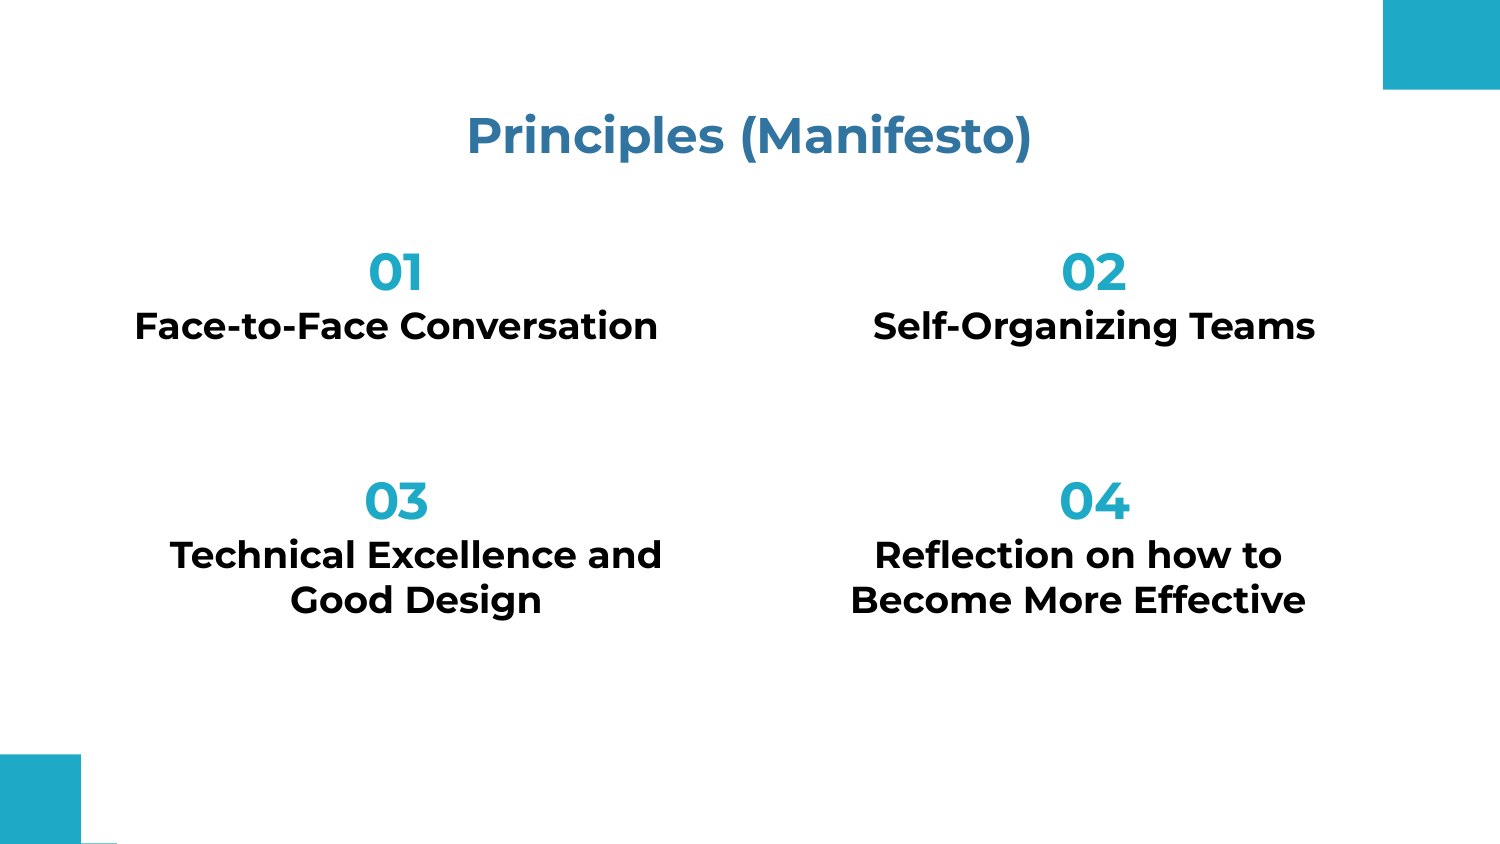

# Principles (Manifesto)
01
02
Face-to-Face Conversation
Self-Organizing Teams

03
04
Technical Excellence and Good Design
Reflection on how to Become More Effective